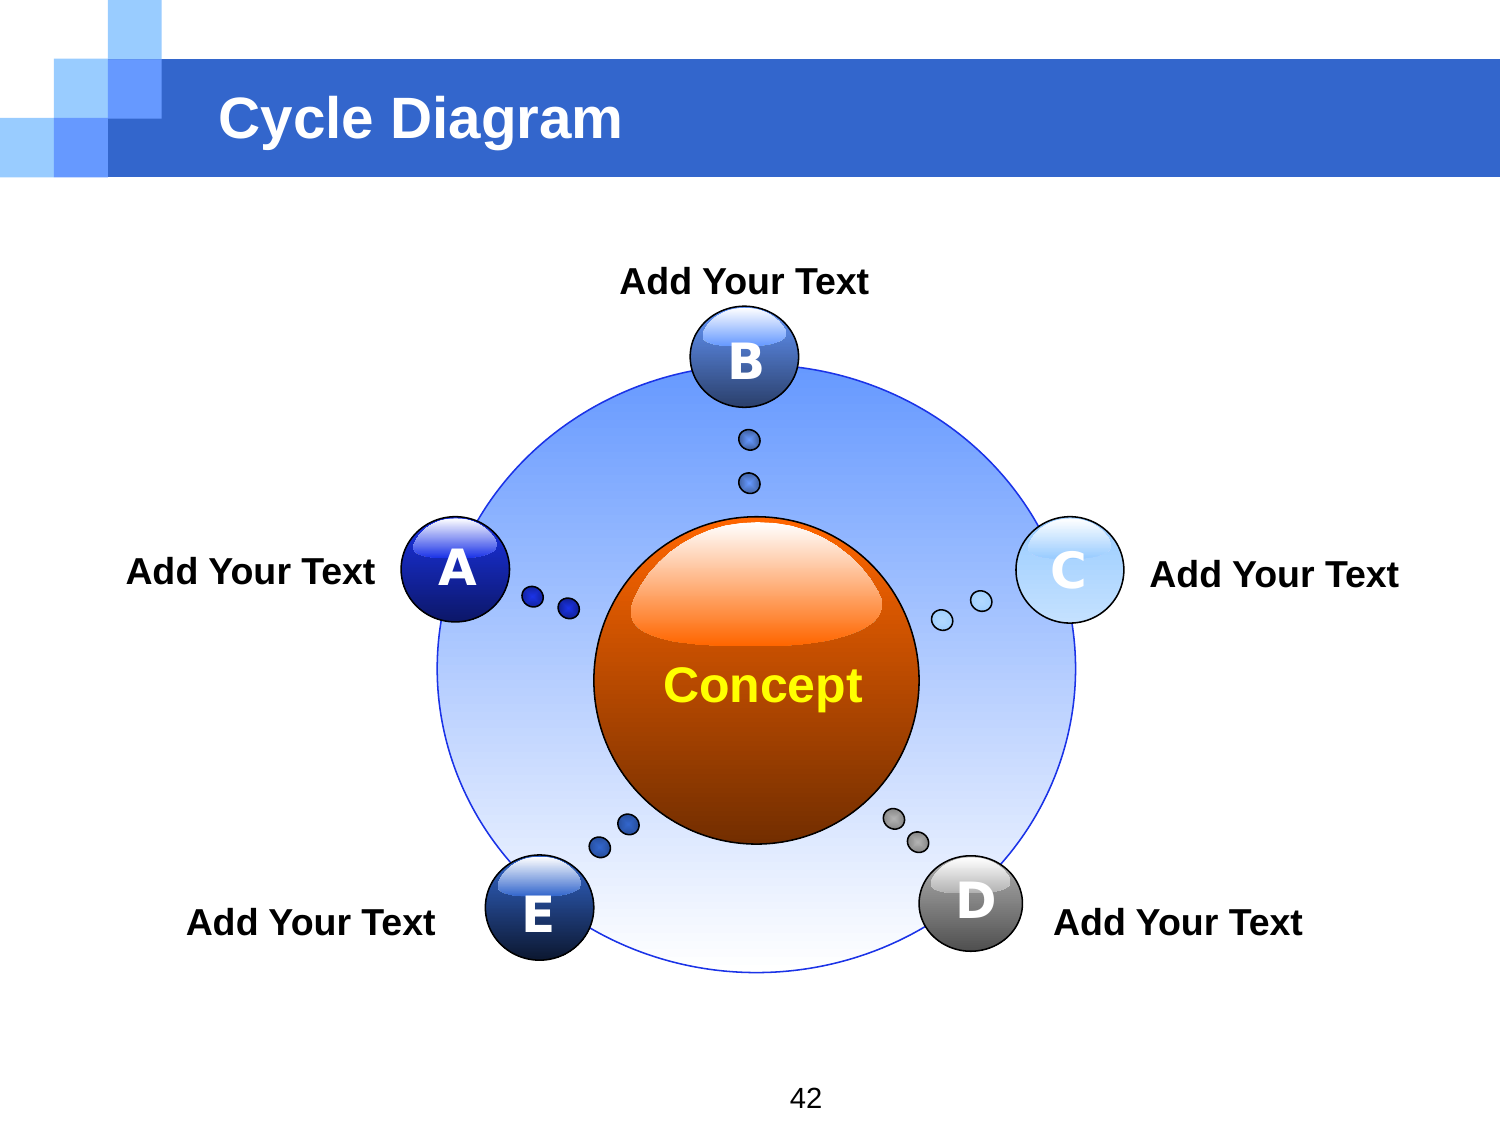

# Cycle Diagram
Add Your Text

B

A

C
Add Your Text
Add Your Text

Concept

E

D
Add Your Text
Add Your Text
42